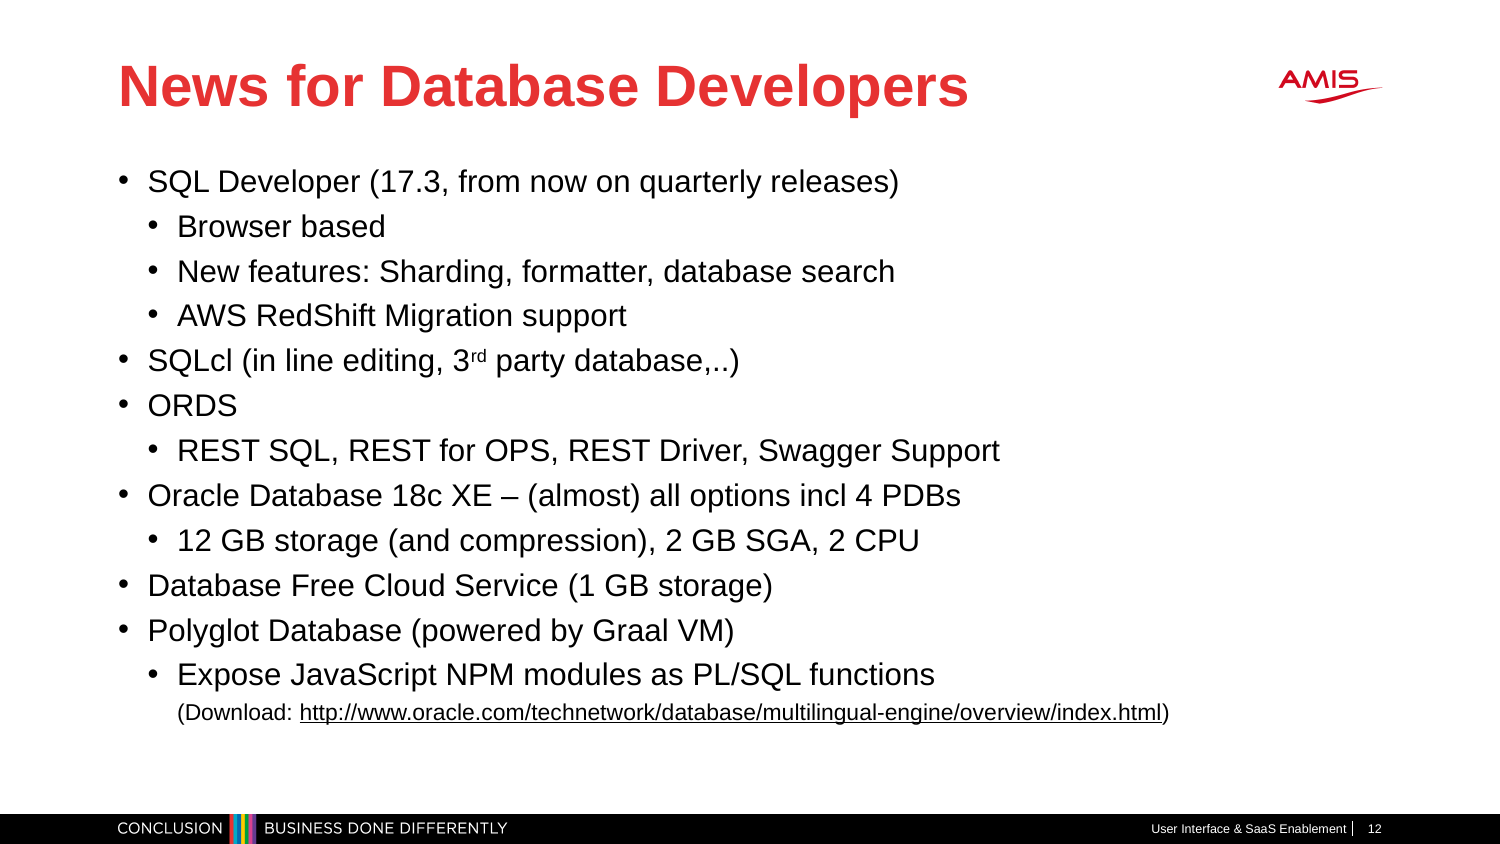

# News for Database Developers
SQL Developer (17.3, from now on quarterly releases)
Browser based
New features: Sharding, formatter, database search
AWS RedShift Migration support
SQLcl (in line editing, 3rd party database,..)
ORDS
REST SQL, REST for OPS, REST Driver, Swagger Support
Oracle Database 18c XE – (almost) all options incl 4 PDBs
12 GB storage (and compression), 2 GB SGA, 2 CPU
Database Free Cloud Service (1 GB storage)
Polyglot Database (powered by Graal VM)
Expose JavaScript NPM modules as PL/SQL functions
(Download: http://www.oracle.com/technetwork/database/multilingual-engine/overview/index.html)
User Interface & SaaS Enablement
12